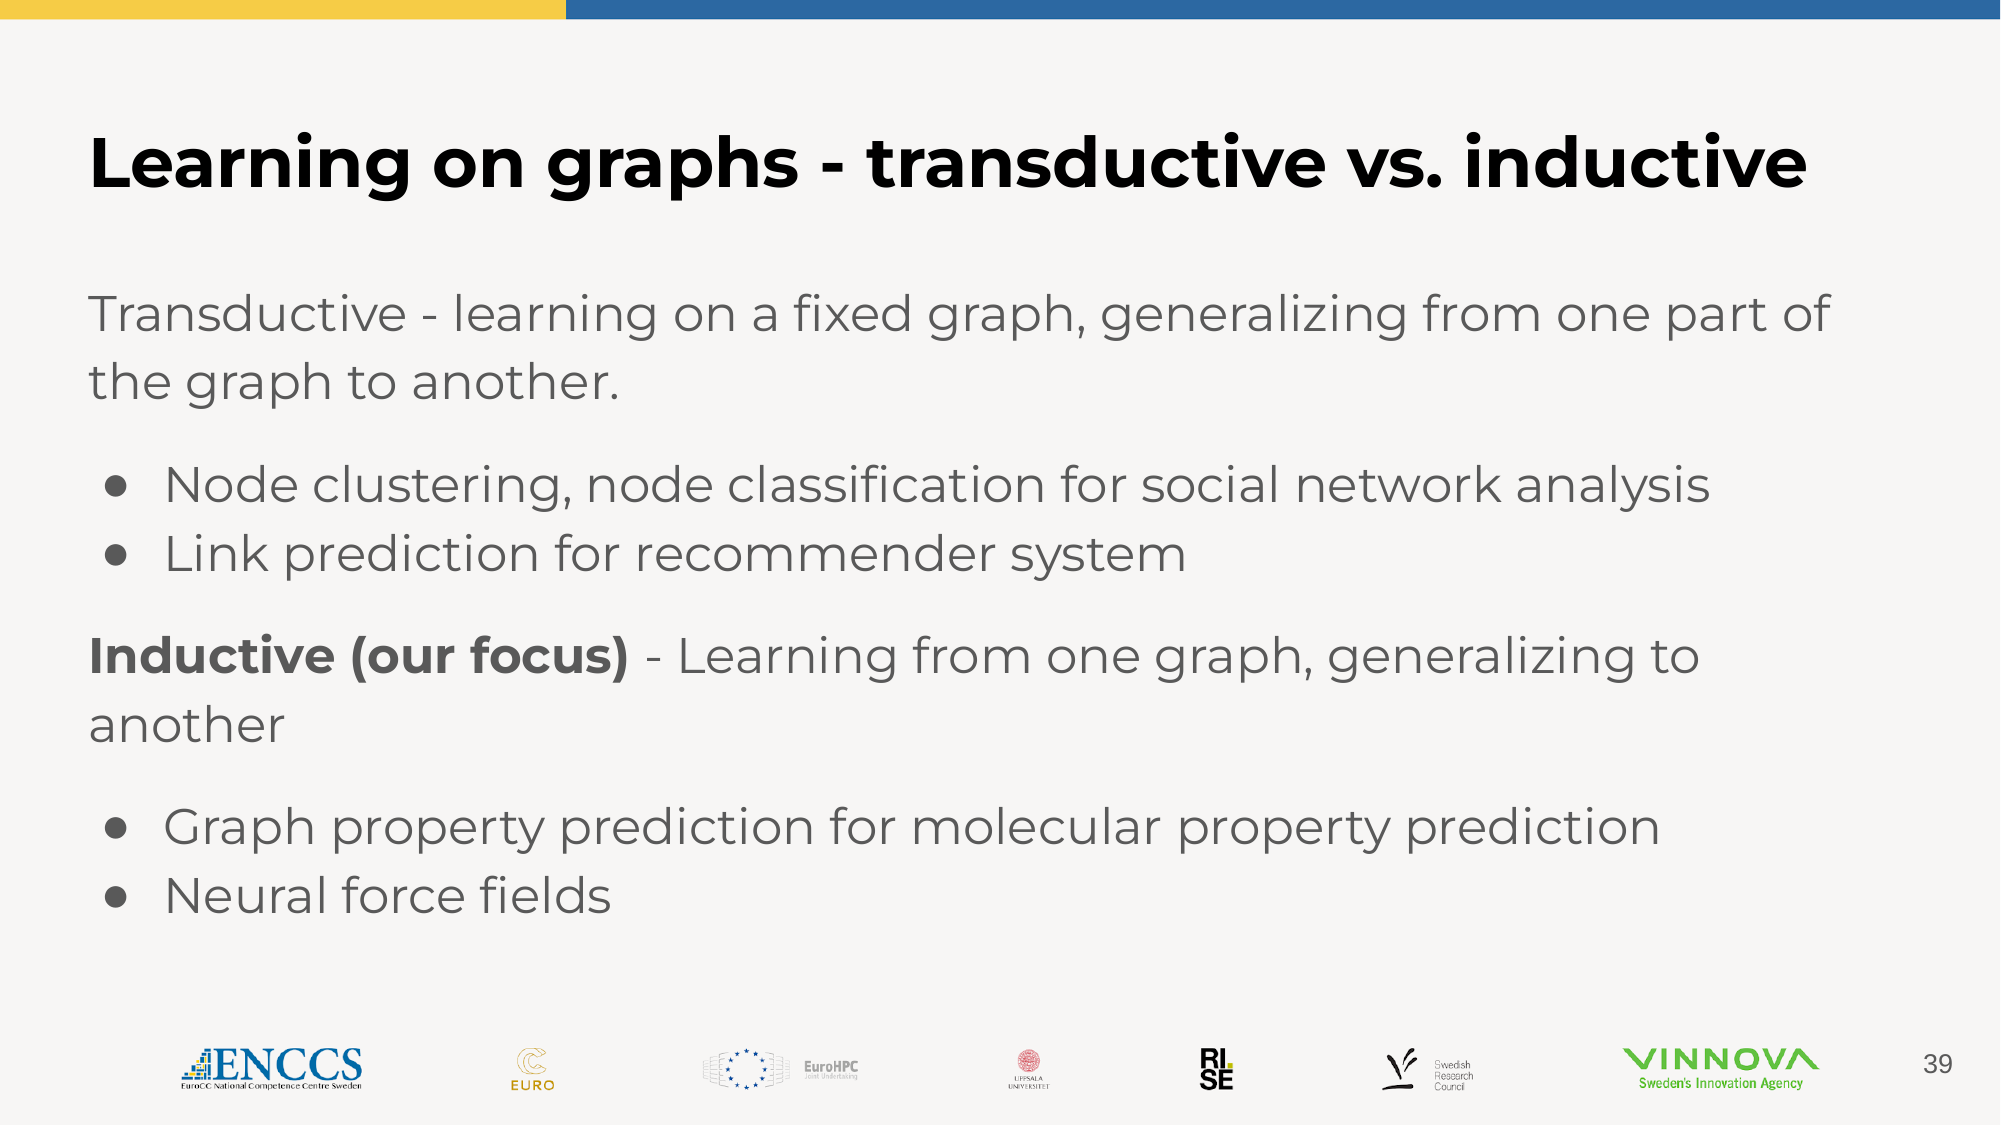

# Learning on graphs - transductive vs. inductive
Transductive - learning on a fixed graph, generalizing from one part of the graph to another.
Node clustering, node classification for social network analysis
Link prediction for recommender system
Inductive (our focus) - Learning from one graph, generalizing to another
Graph property prediction for molecular property prediction
Neural force fields
39